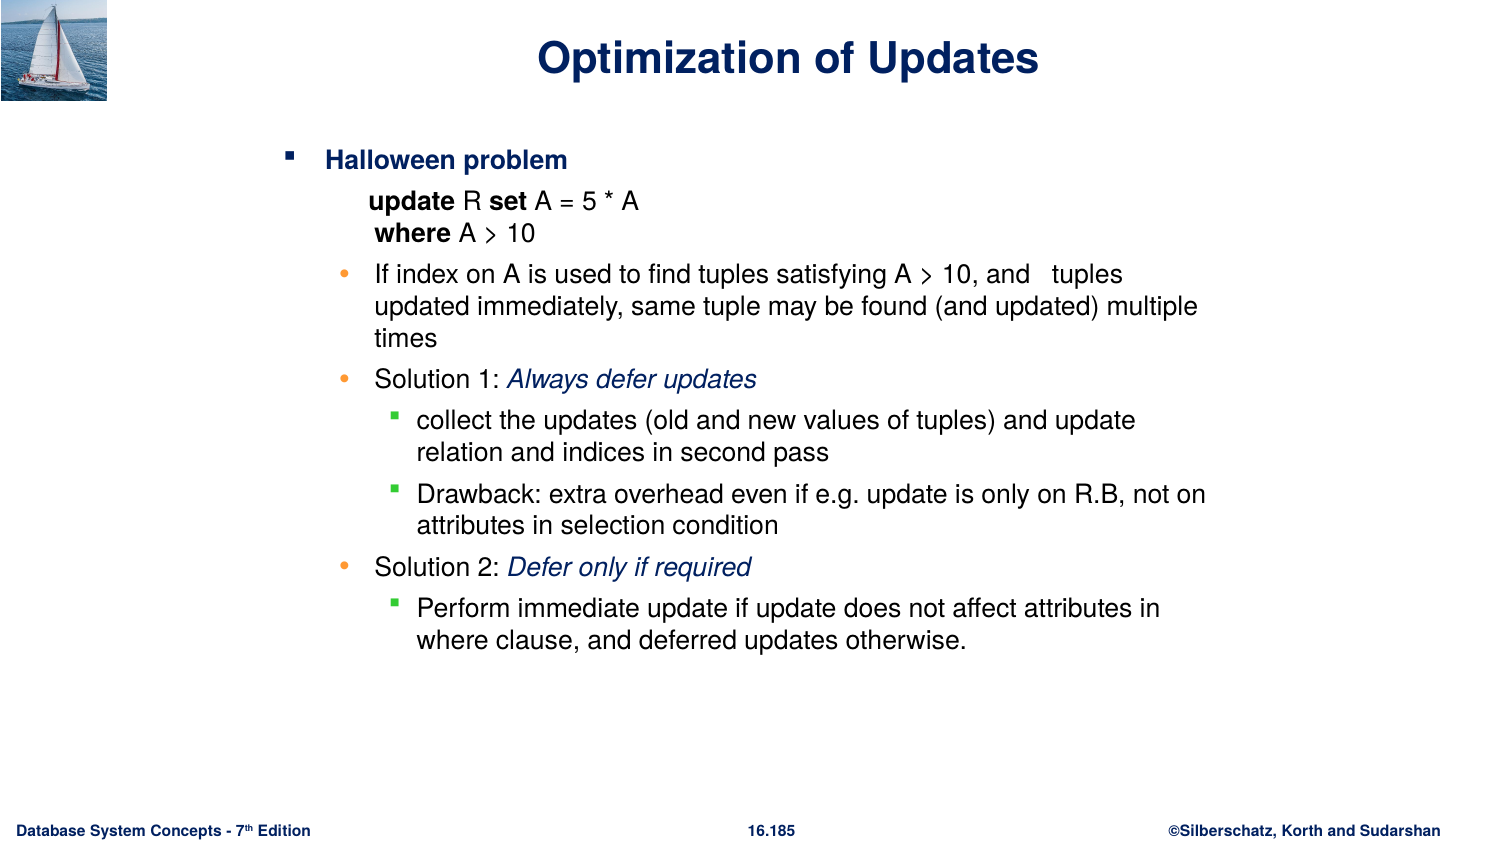

# Optimization of Updates
Halloween problem
    update R set A = 5 * A
where A > 10
If index on A is used to find tuples satisfying A > 10, and   tuples updated immediately, same tuple may be found (and updated) multiple times
Solution 1: Always defer updates
collect the updates (old and new values of tuples) and update relation and indices in second pass
Drawback: extra overhead even if e.g. update is only on R.B, not on attributes in selection condition
Solution 2: Defer only if required
Perform immediate update if update does not affect attributes in where clause, and deferred updates otherwise.